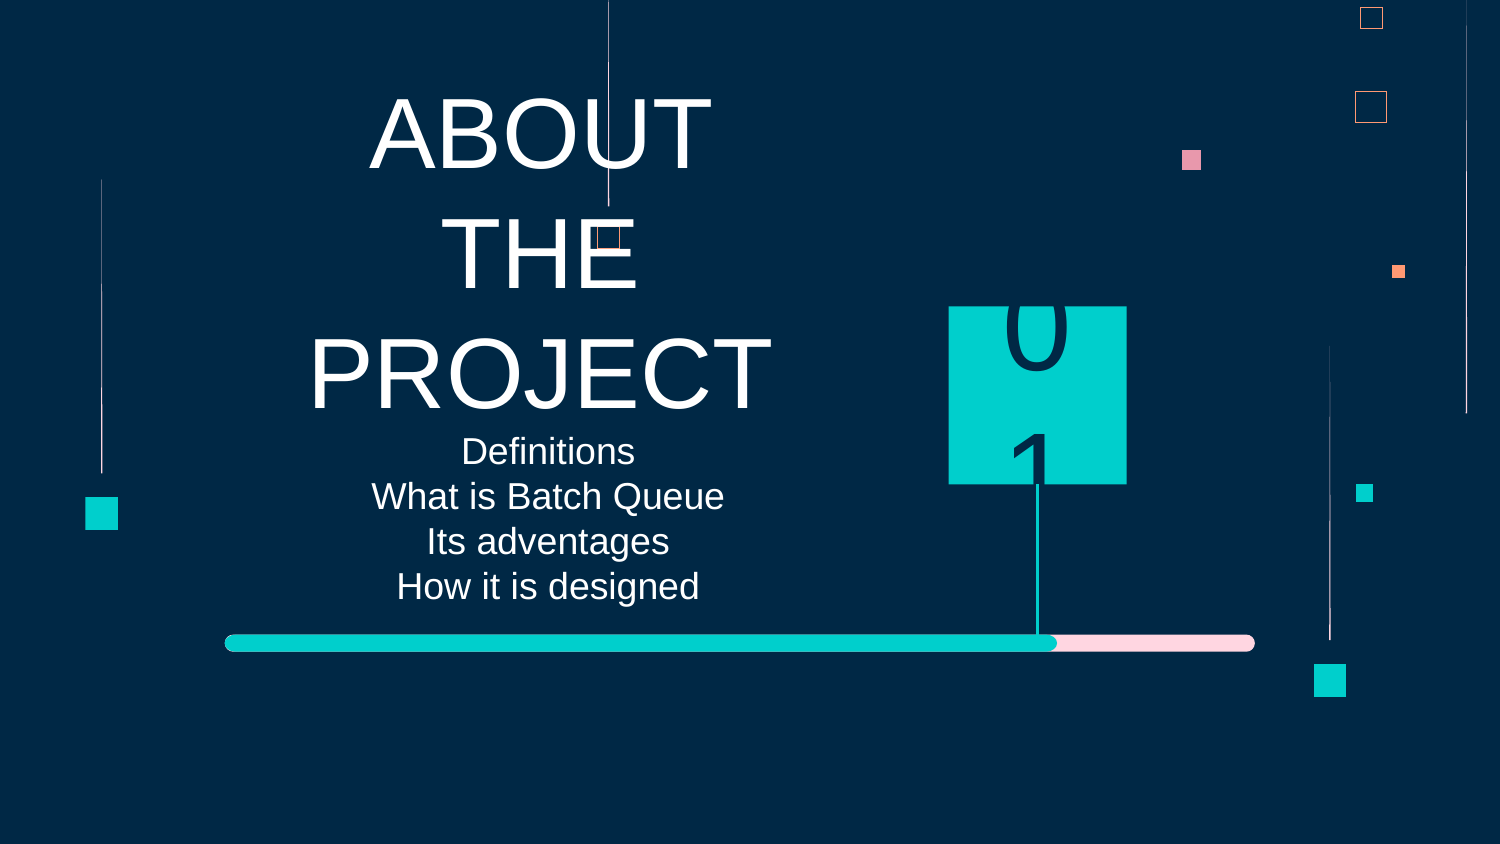

# ABOUT THE PROJECT

01
Definitions
What is Batch Queue
Its adventages
How it is designed